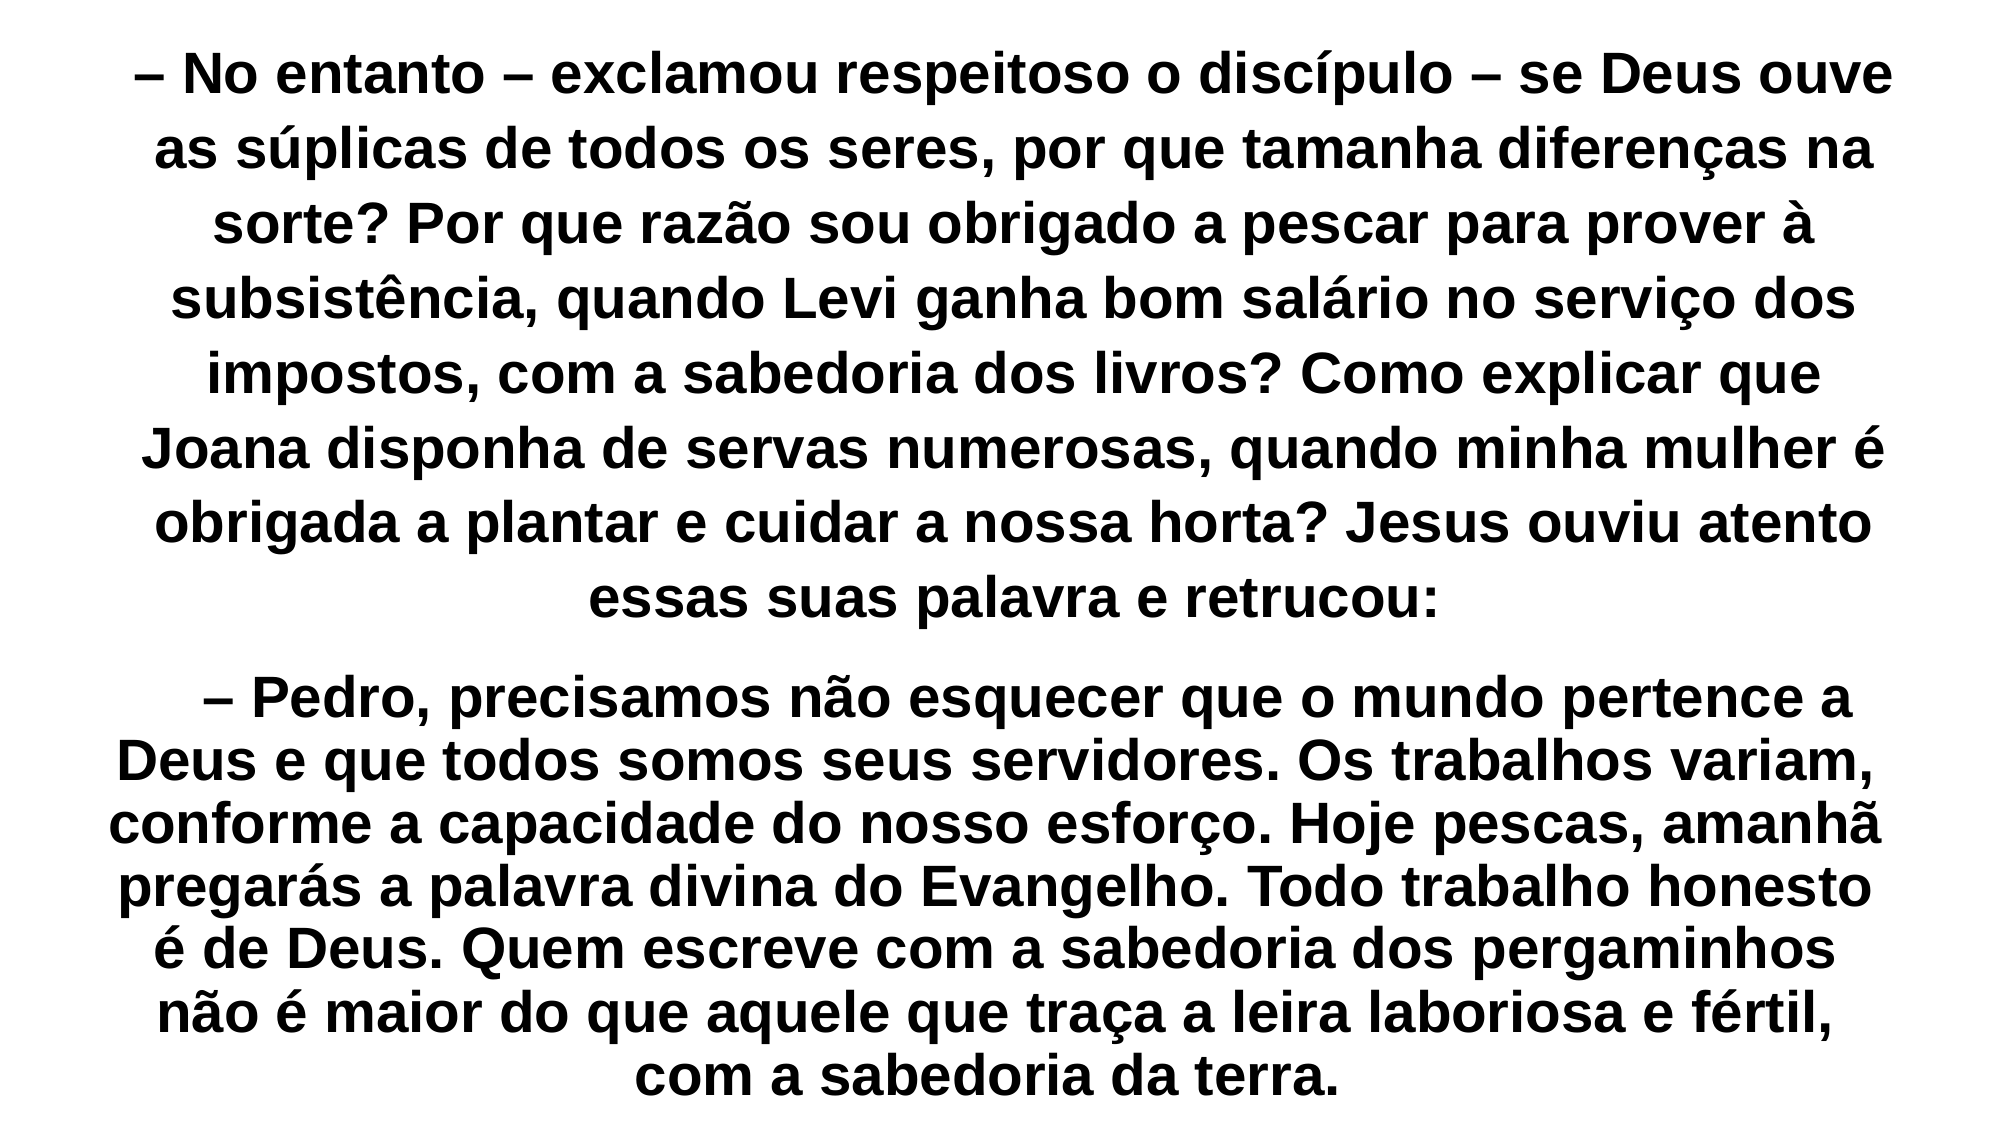

– No entanto – exclamou respeitoso o discípulo – se Deus ouve as súplicas de todos os seres, por que tamanha diferenças na sorte? Por que razão sou obrigado a pescar para prover à subsistência, quando Levi ganha bom salário no serviço dos impostos, com a sabedoria dos livros? Como explicar que Joana disponha de servas numerosas, quando minha mulher é obrigada a plantar e cuidar a nossa horta? Jesus ouviu atento essas suas palavra e retrucou:
    – Pedro, precisamos não esquecer que o mundo pertence a Deus e que todos somos seus servidores. Os trabalhos variam, conforme a capacidade do nosso esforço. Hoje pescas, amanhã pregarás a palavra divina do Evangelho. Todo trabalho honesto é de Deus. Quem escreve com a sabedoria dos pergaminhos não é maior do que aquele que traça a leira laboriosa e fértil, com a sabedoria da terra.